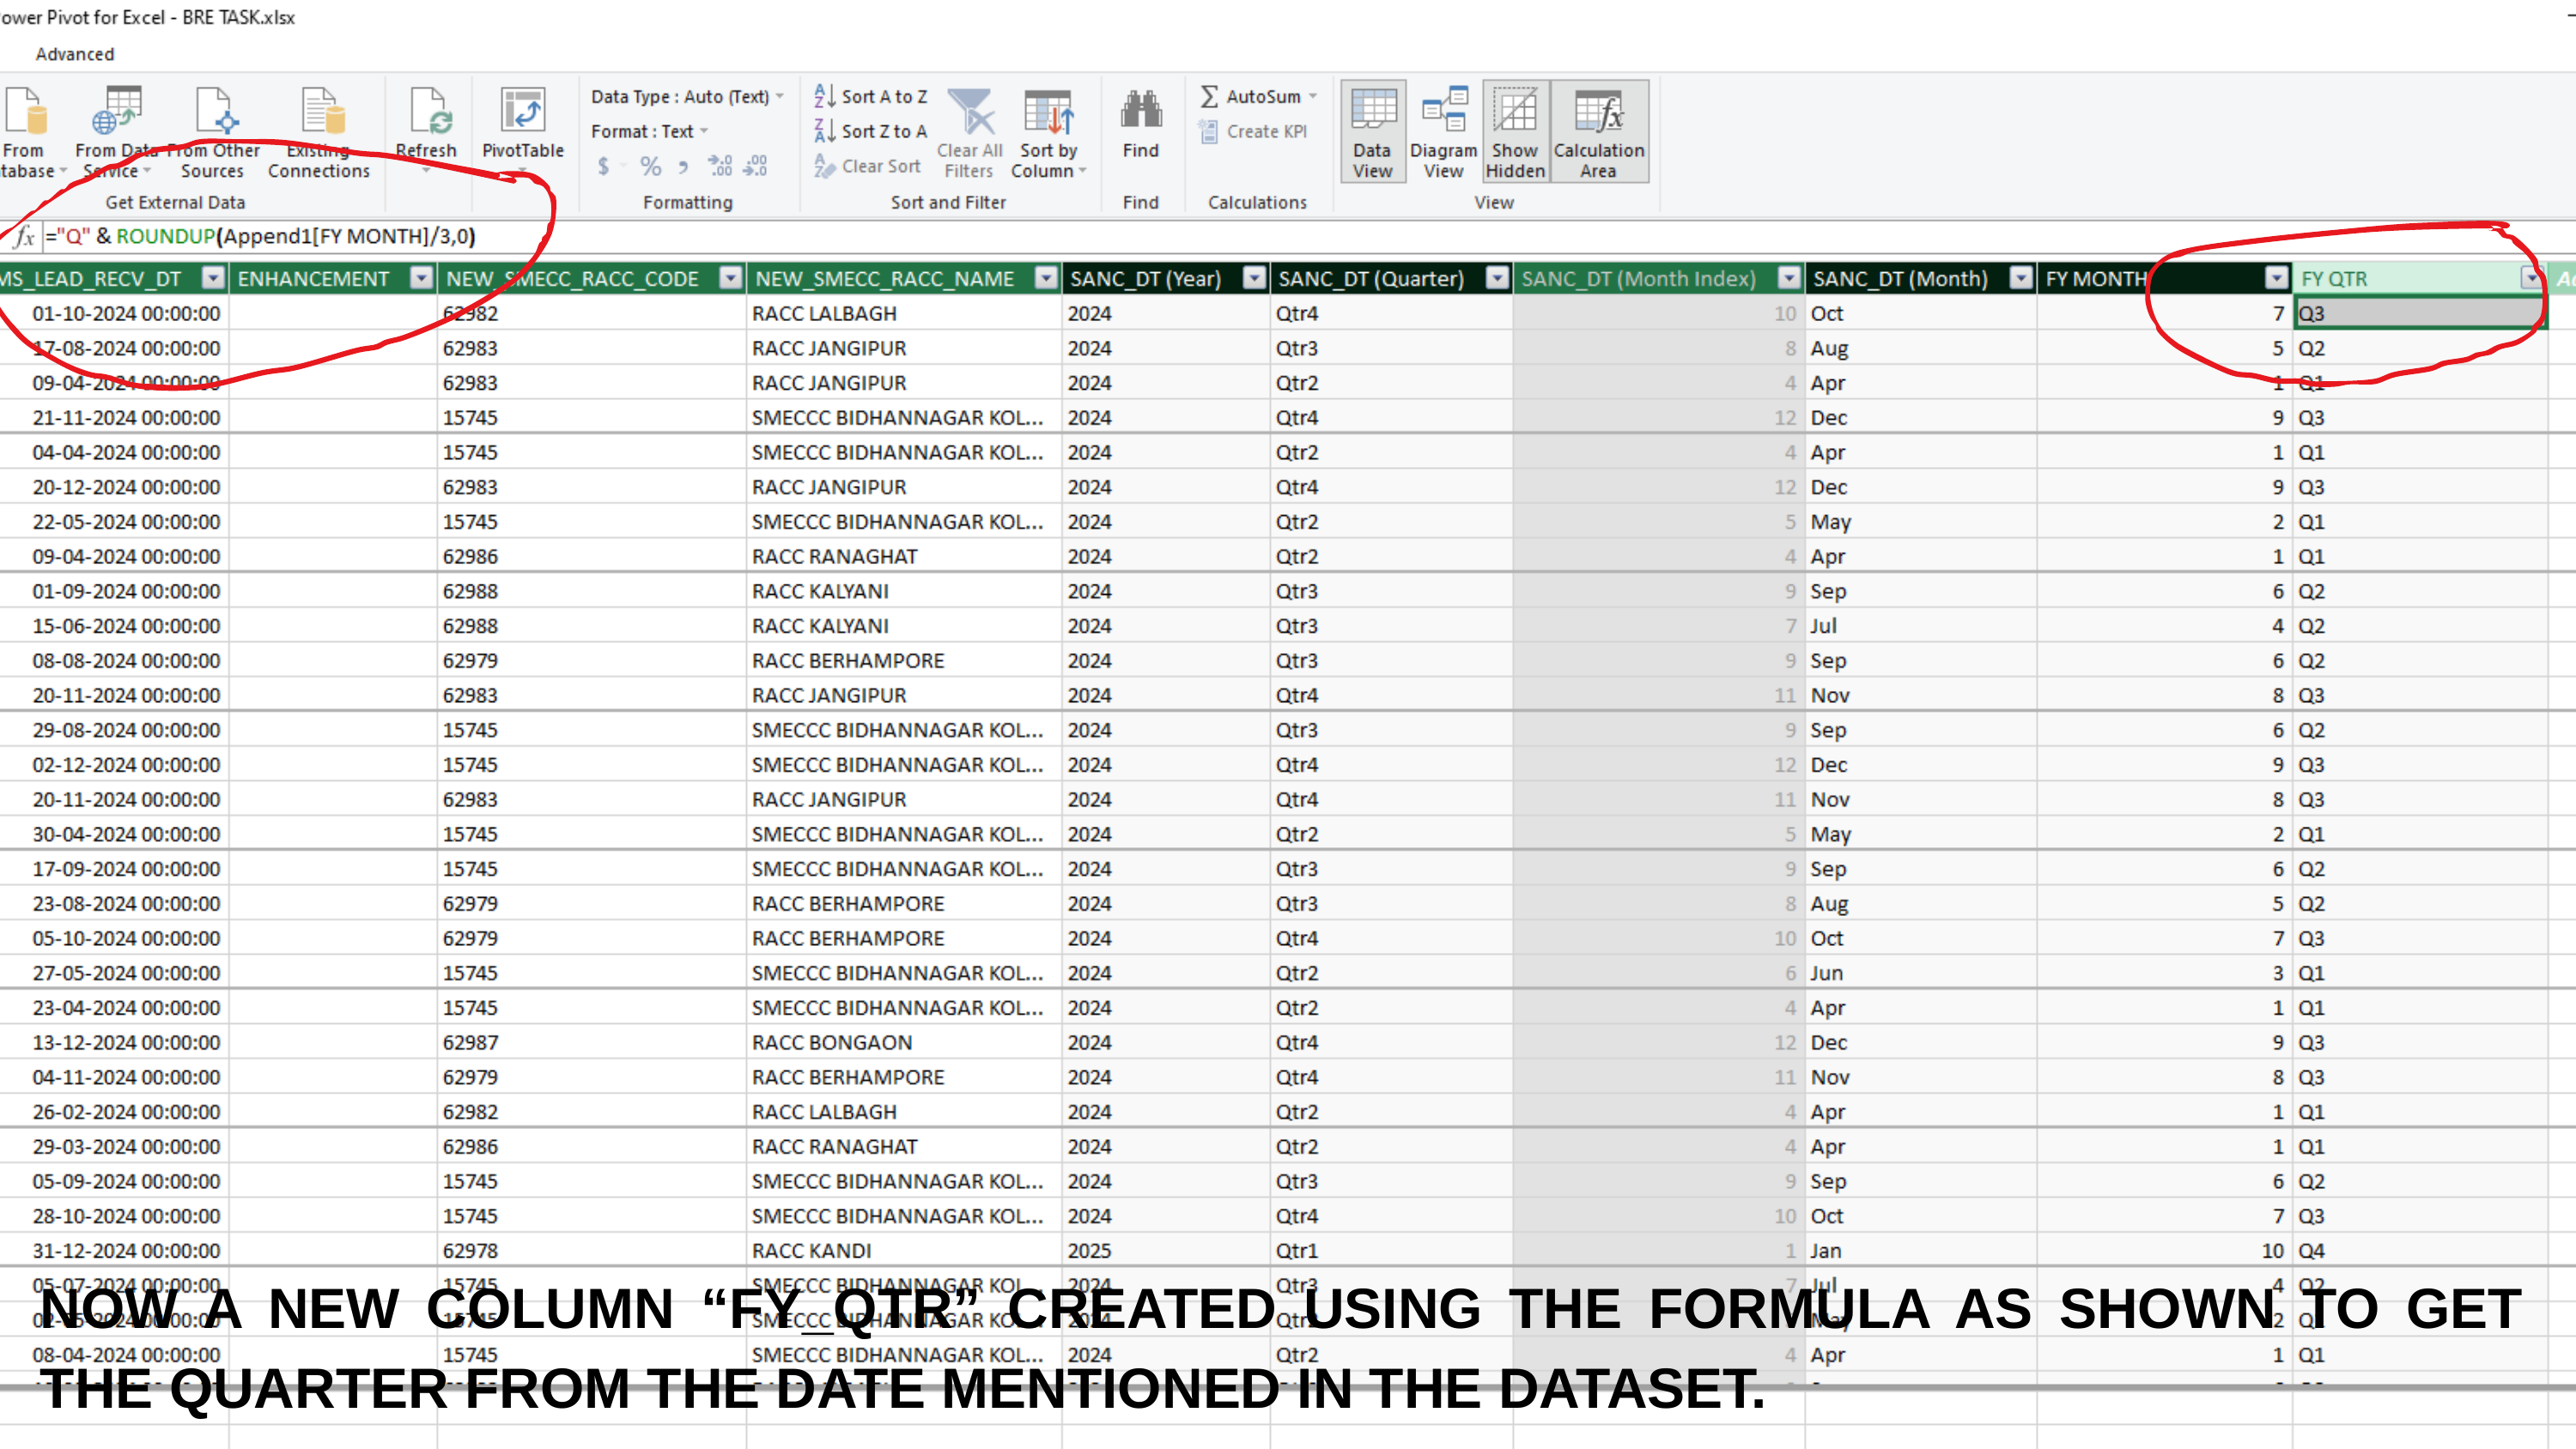

NOW A NEW COLUMN “FY_QTR” CREATED USING THE FORMULA AS SHOWN TO GET THE QUARTER FROM THE DATE MENTIONED IN THE DATASET.